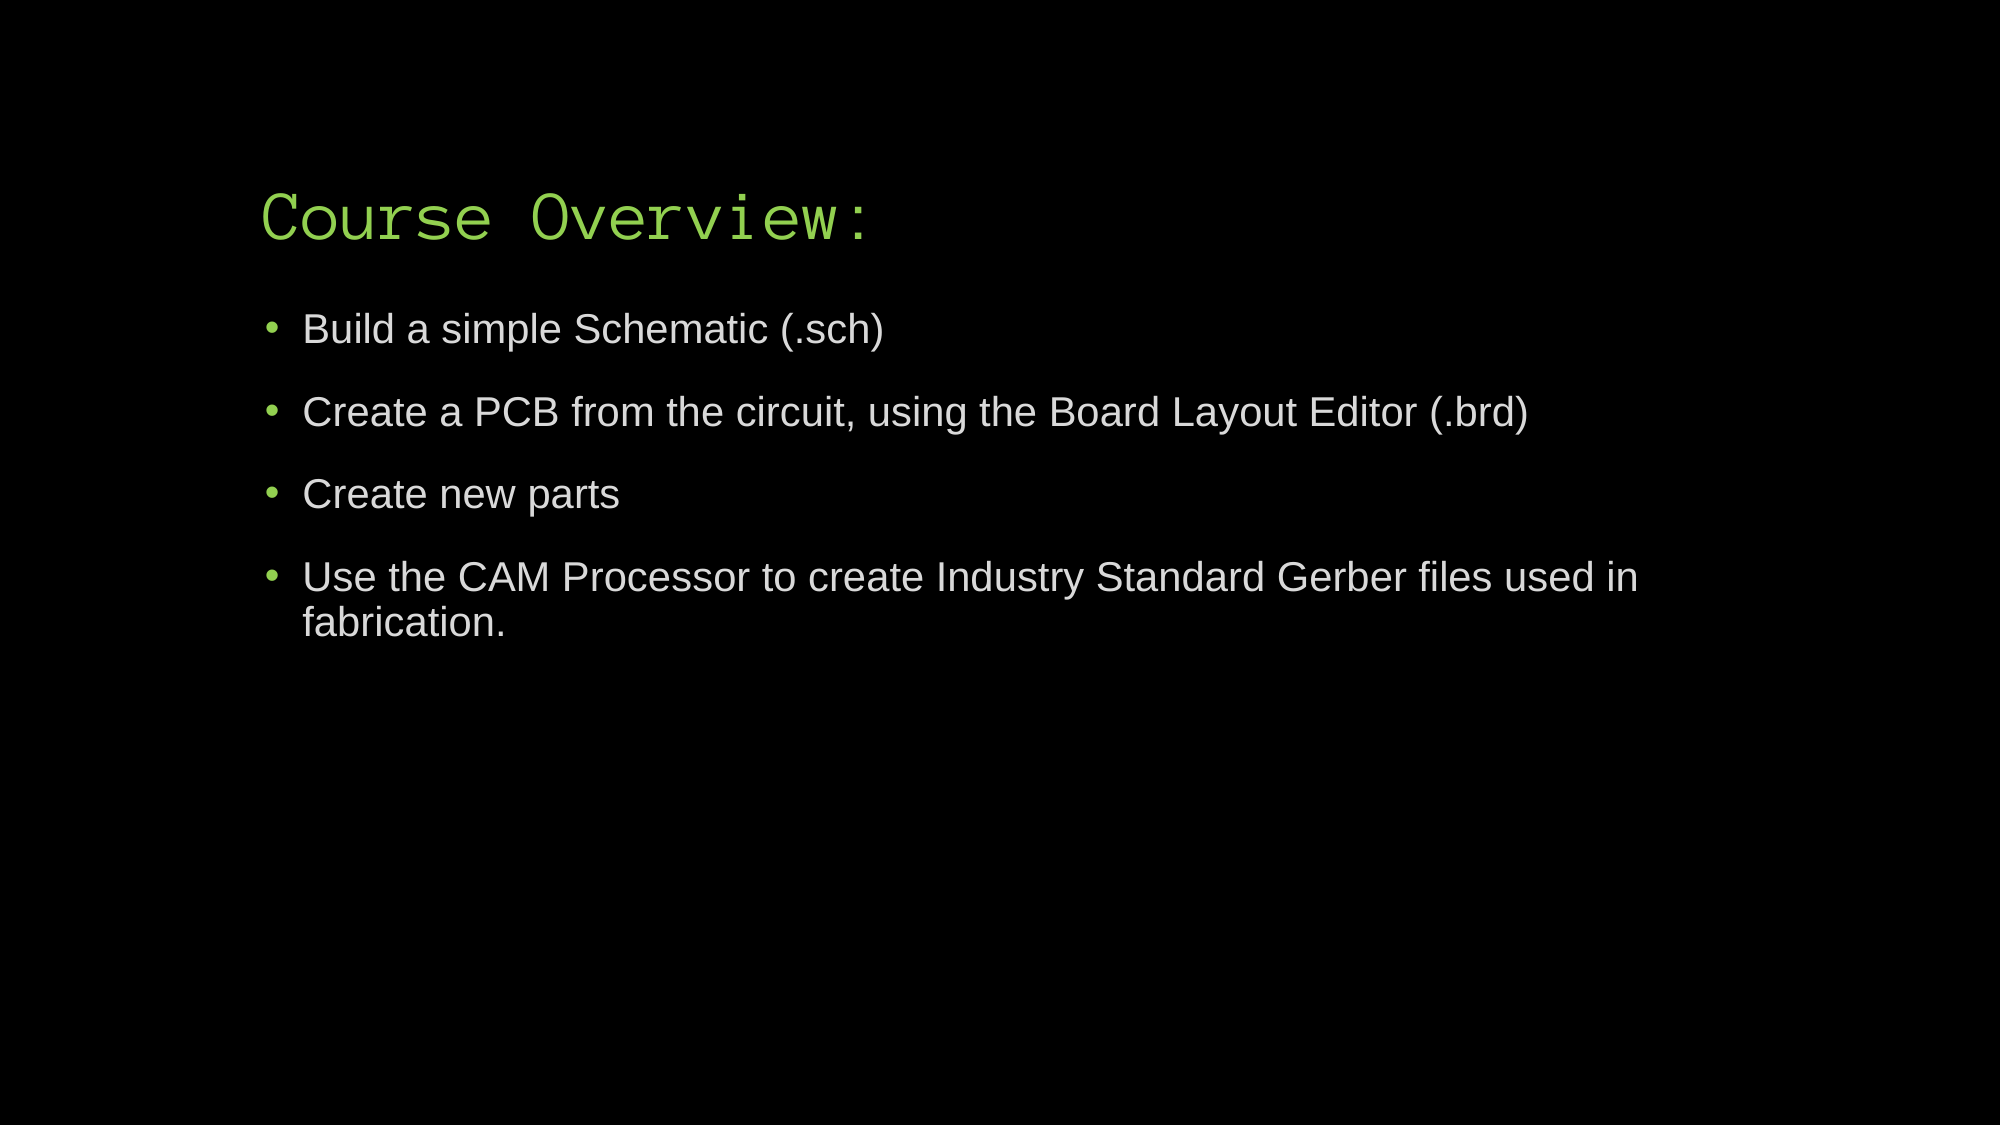

# Course Overview:
Build a simple Schematic (.sch)
Create a PCB from the circuit, using the Board Layout Editor (.brd)
Create new parts
Use the CAM Processor to create Industry Standard Gerber files used in fabrication.